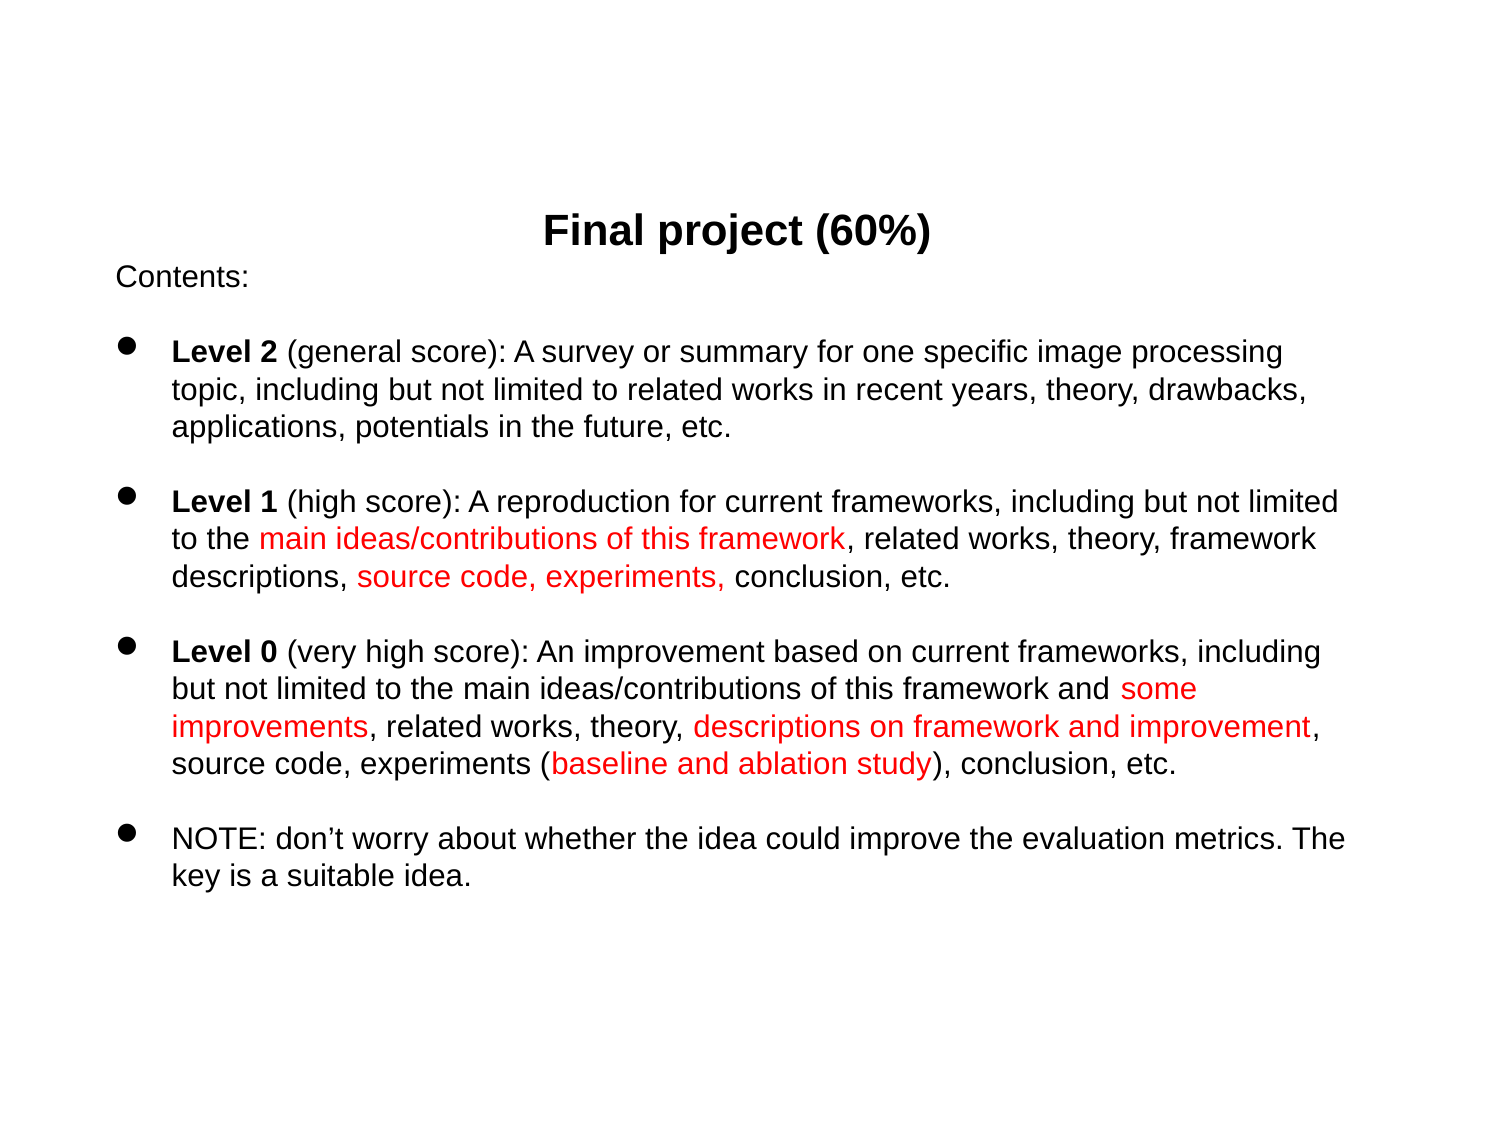

Final project (60%)

Contents:

Level 2 (general score): A survey or summary for one specific image processing topic, including but not limited to related works in recent years, theory, drawbacks, applications, potentials in the future, etc.

Level 1 (high score): A reproduction for current frameworks, including but not limited to the main ideas/contributions of this framework, related works, theory, framework descriptions, source code, experiments, conclusion, etc.

Level 0 (very high score): An improvement based on current frameworks, including but not limited to the main ideas/contributions of this framework and some improvements, related works, theory, descriptions on framework and improvement, source code, experiments (baseline and ablation study), conclusion, etc.

NOTE: don’t worry about whether the idea could improve the evaluation metrics. The key is a suitable idea.